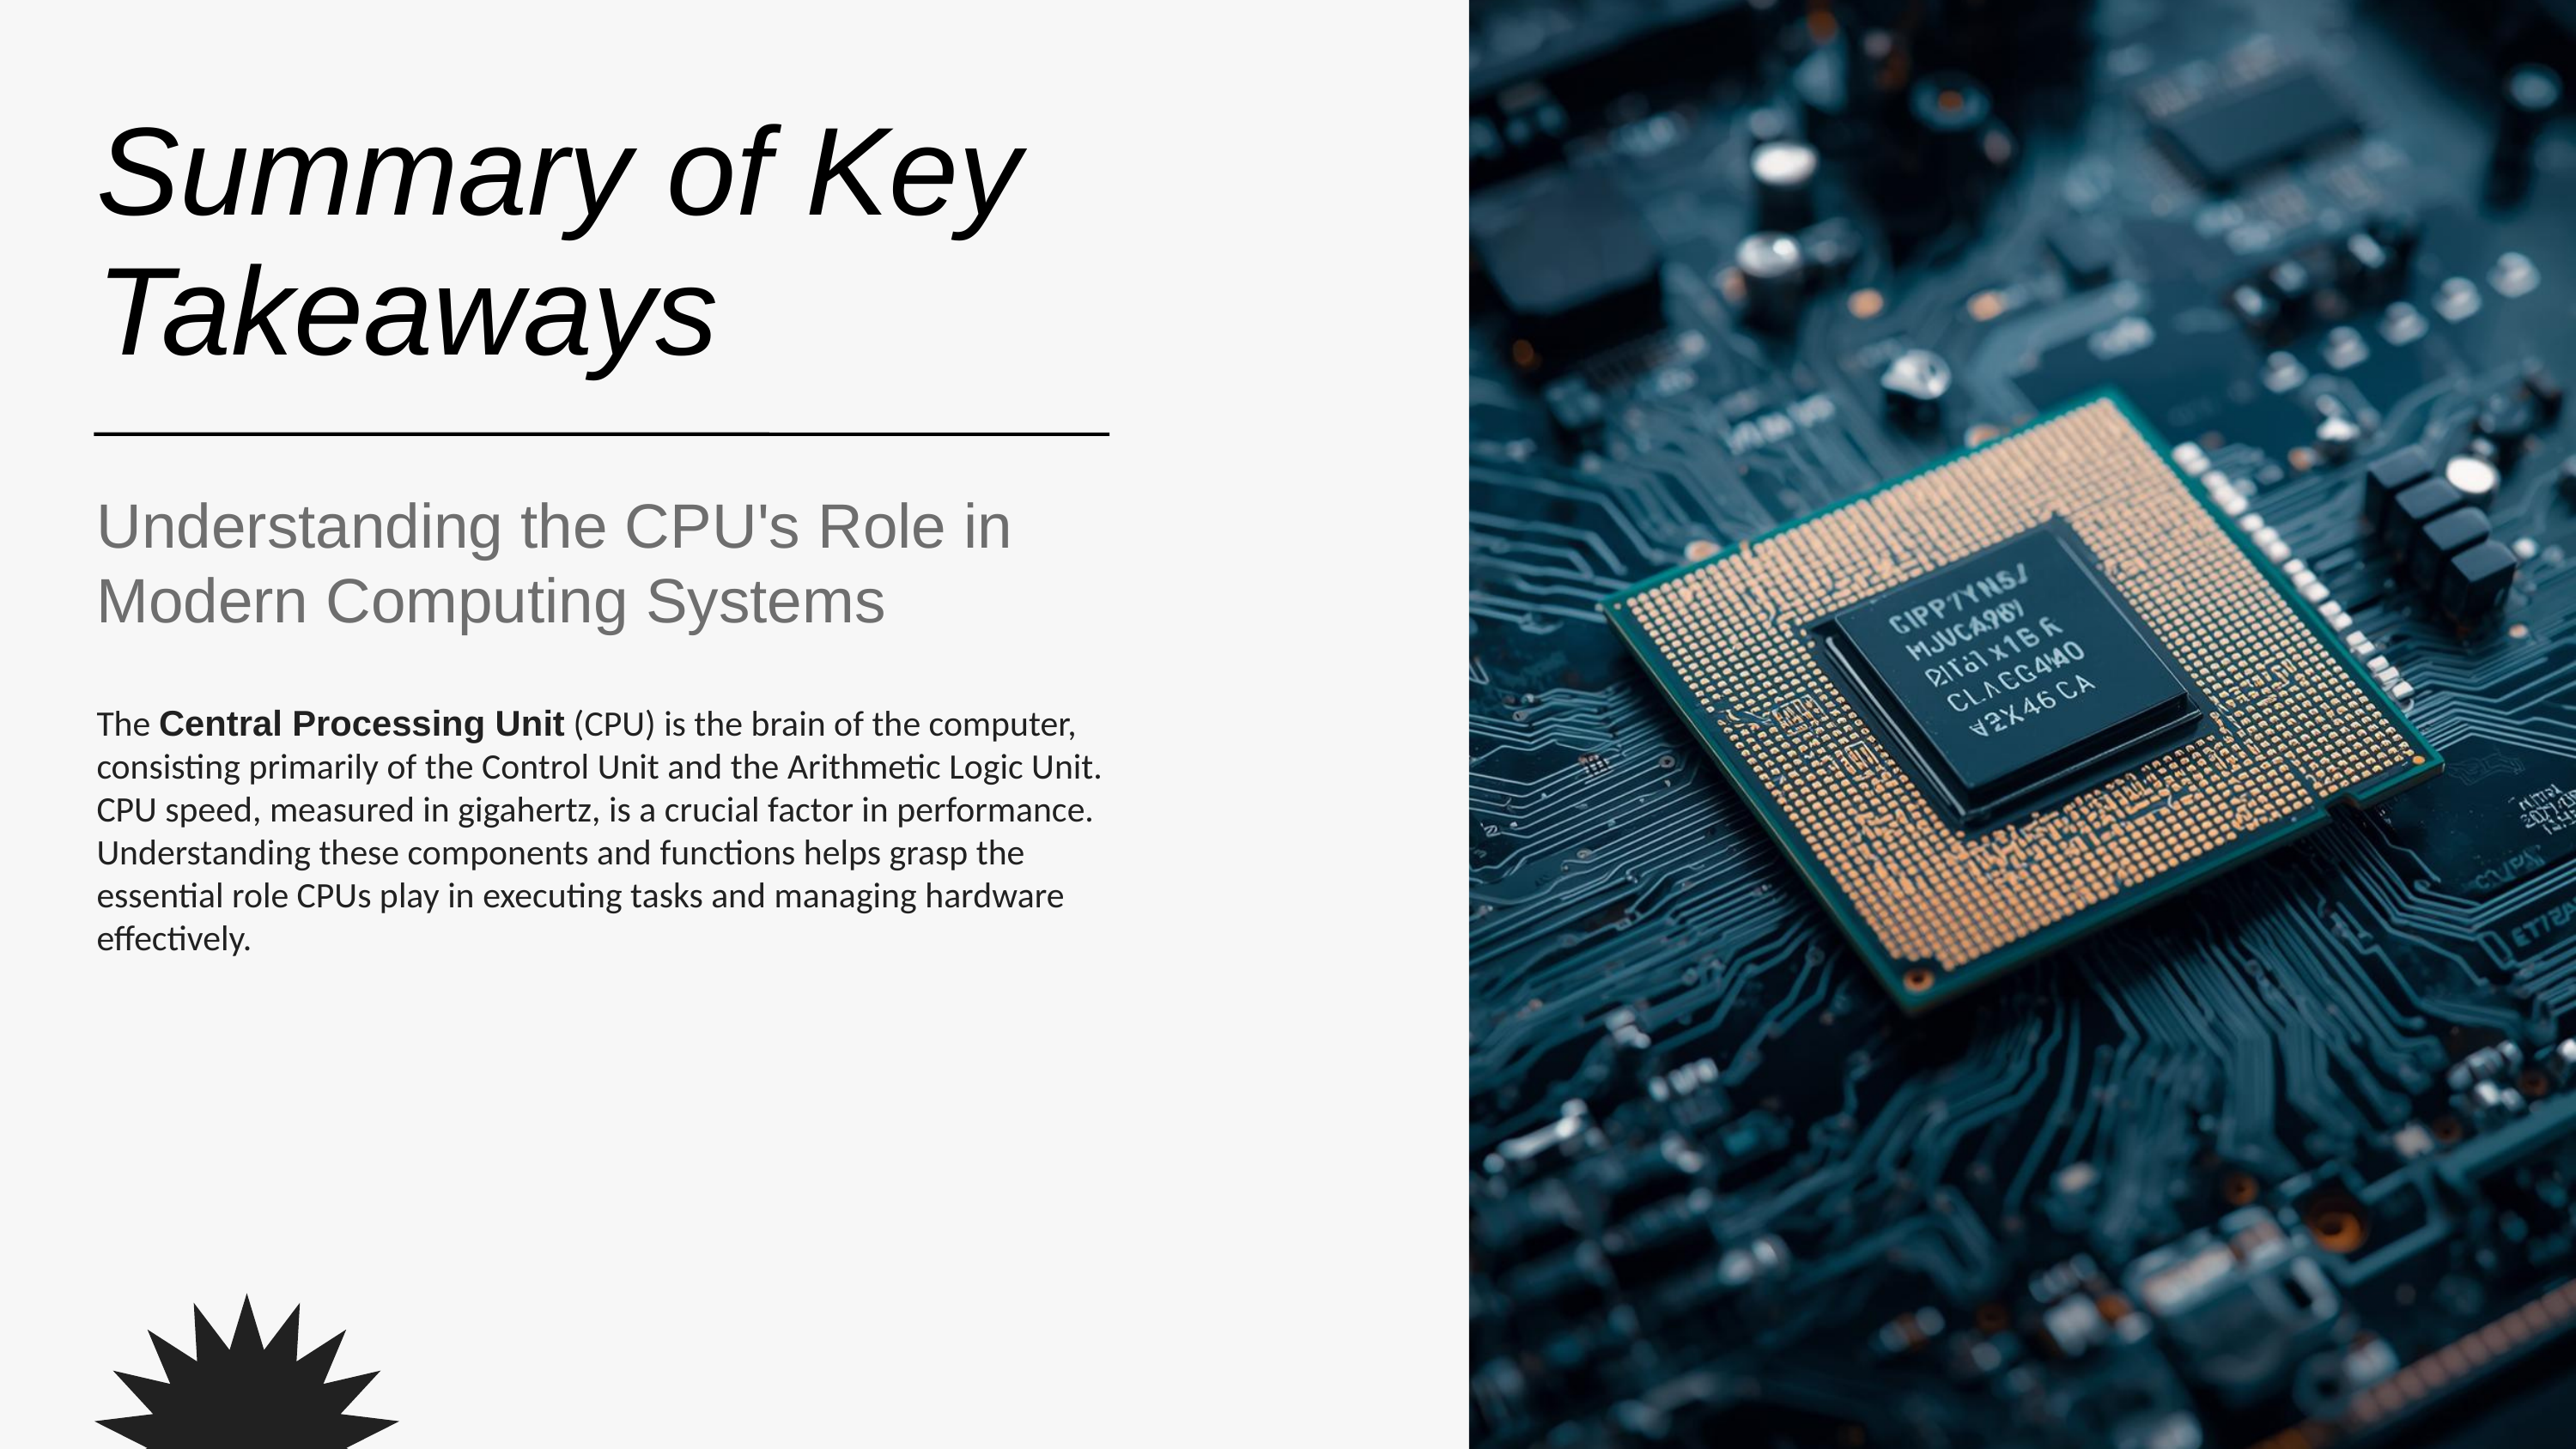

Summary of Key Takeaways

Understanding the CPU's Role in Modern Computing Systems
The Central Processing Unit (CPU) is the brain of the computer, consisting primarily of the Control Unit and the Arithmetic Logic Unit. CPU speed, measured in gigahertz, is a crucial factor in performance. Understanding these components and functions helps grasp the essential role CPUs play in executing tasks and managing hardware effectively.